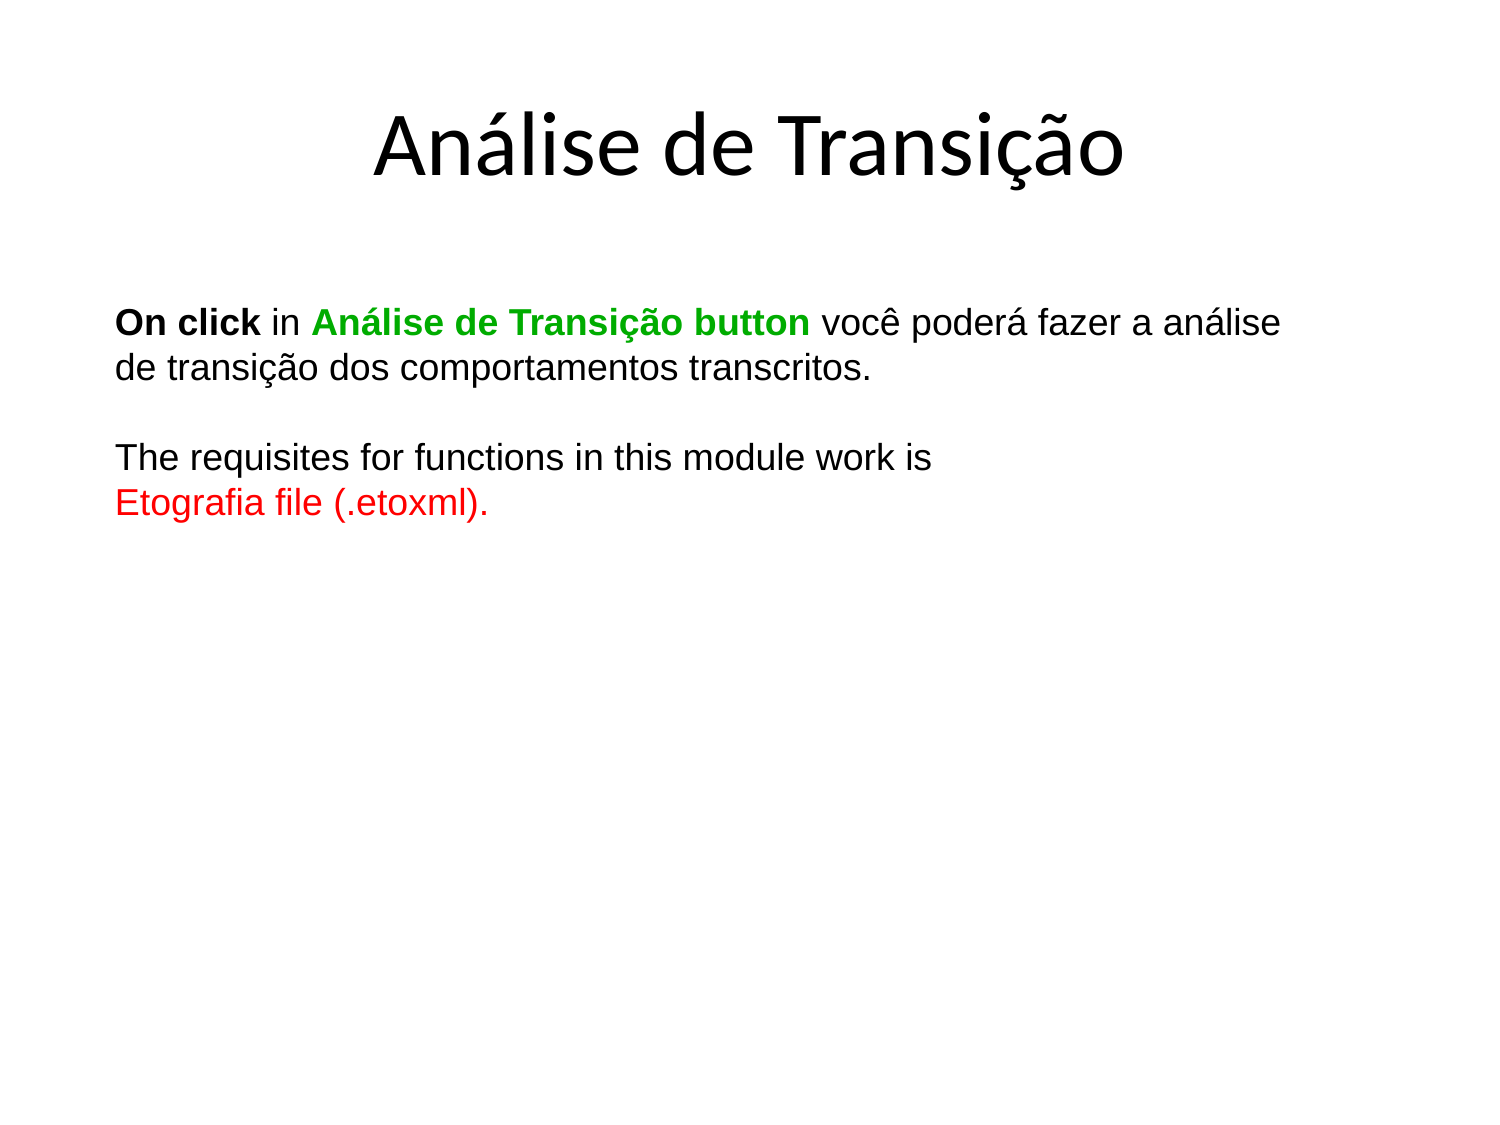

# Análise de Transição
On click in Análise de Transição button você poderá fazer a análise de transição dos comportamentos transcritos.
The requisites for functions in this module work is
Etografia file (.etoxml).